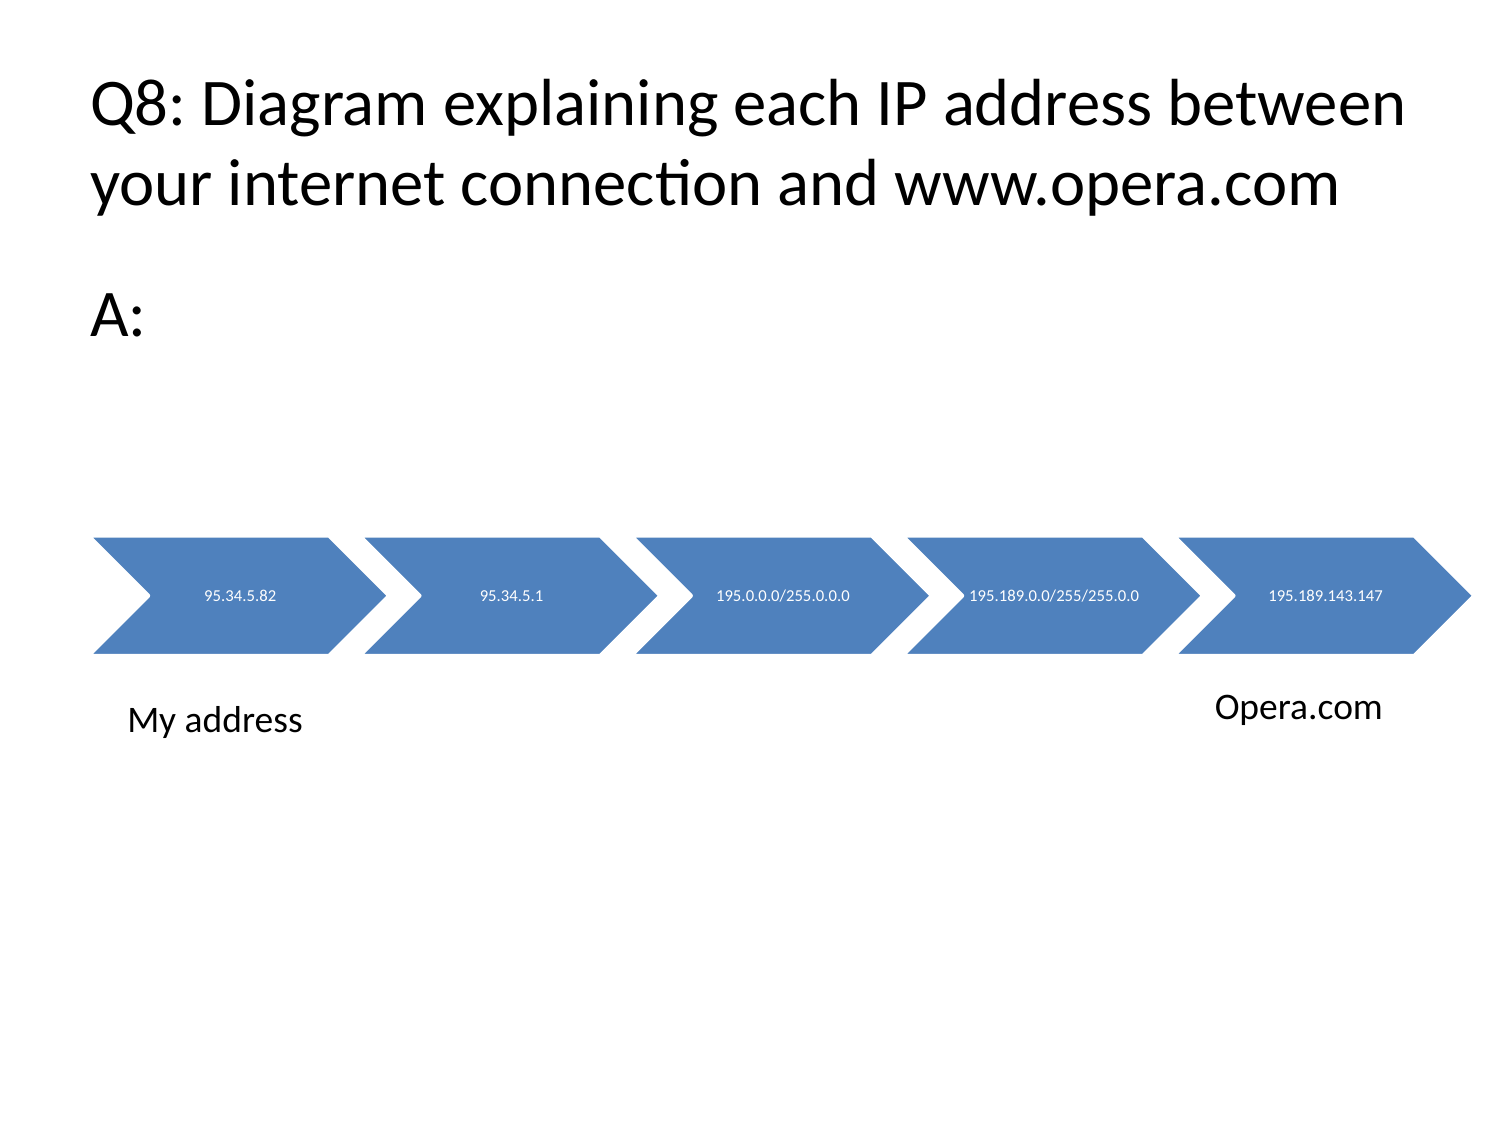

# Q8: Diagram explaining each IP address between your internet connection and www.opera.com
A:

95.34.5.82
95.34.5.1
195.0.0.0/255.0.0.0
195.189.0.0/255/255.0.0
195.189.143.147
Opera.com
My address